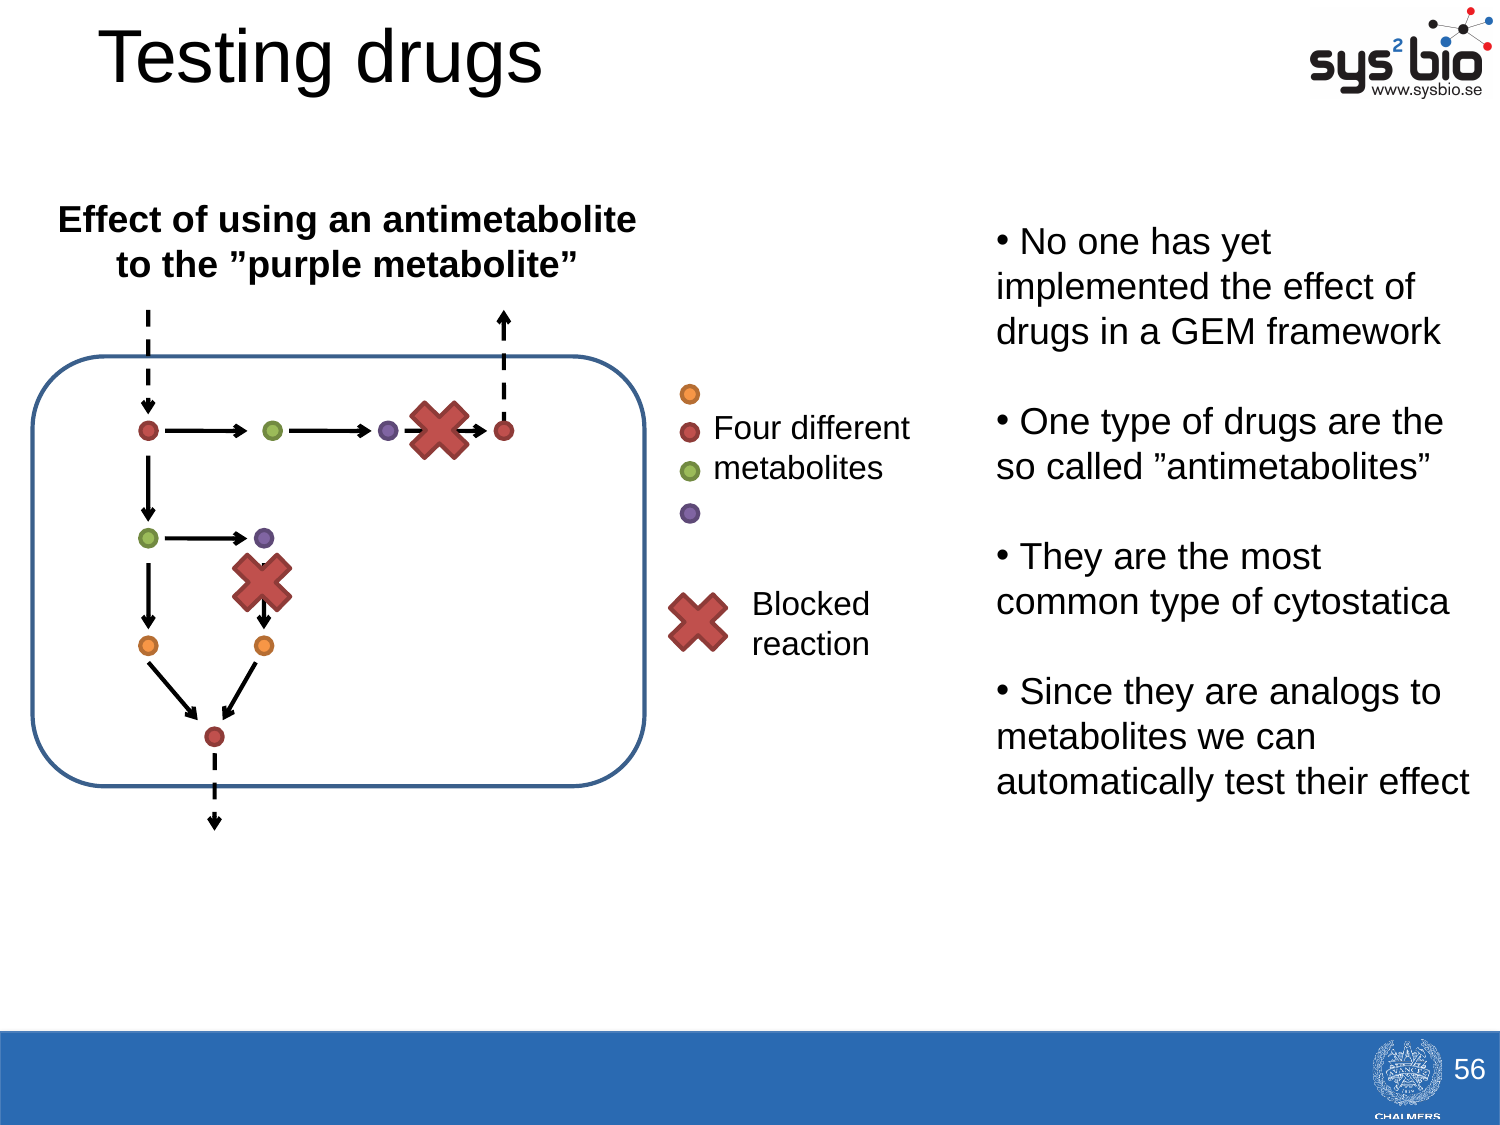

Testing drugs
Effect of using an antimetabolite to the ”purple metabolite”
 No one has yet implemented the effect of drugs in a GEM framework

 One type of drugs are the so called ”antimetabolites”

 They are the most common type of cytostatica

 Since they are analogs to metabolites we can automatically test their effect

Four different metabolites

Blocked reaction

56